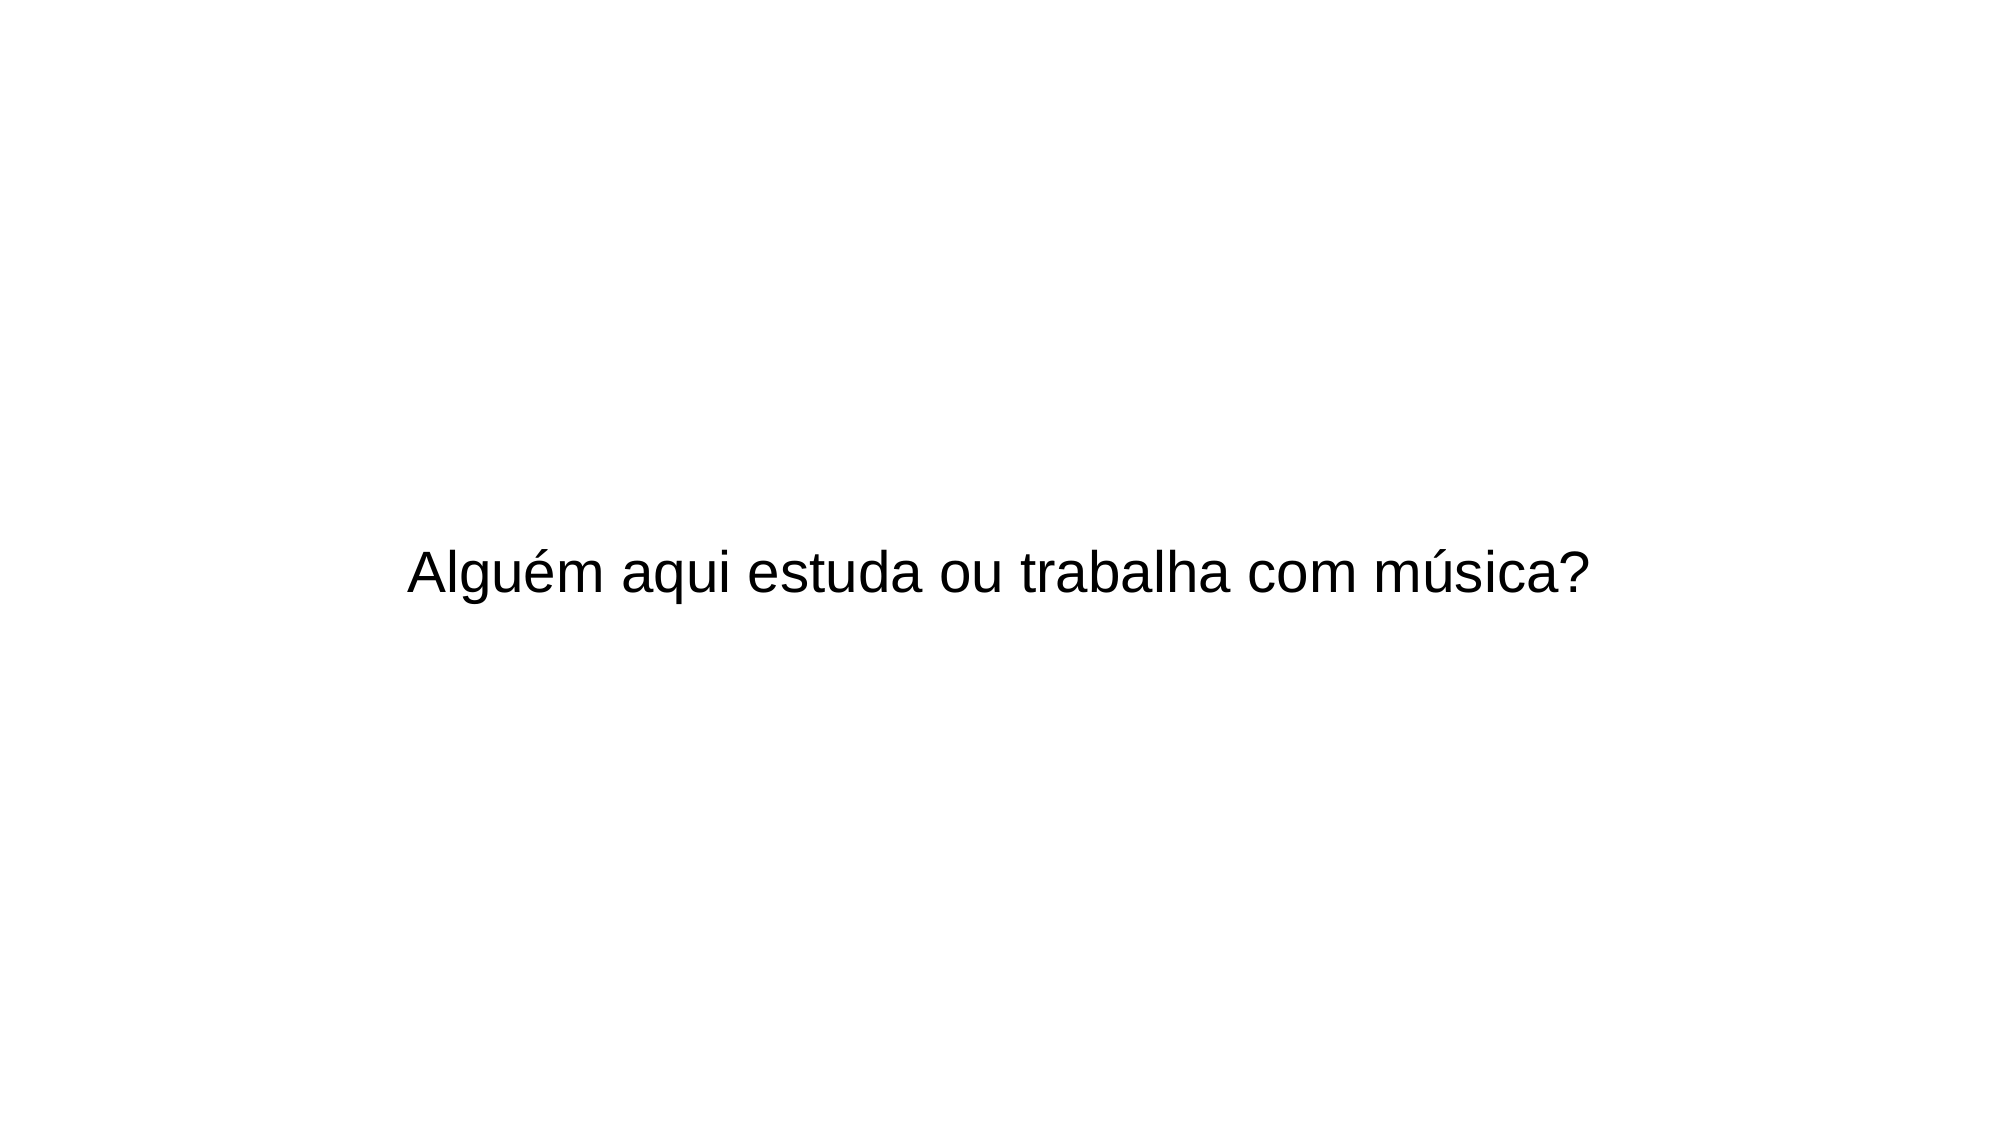

Alguém aqui estuda ou trabalha com música?